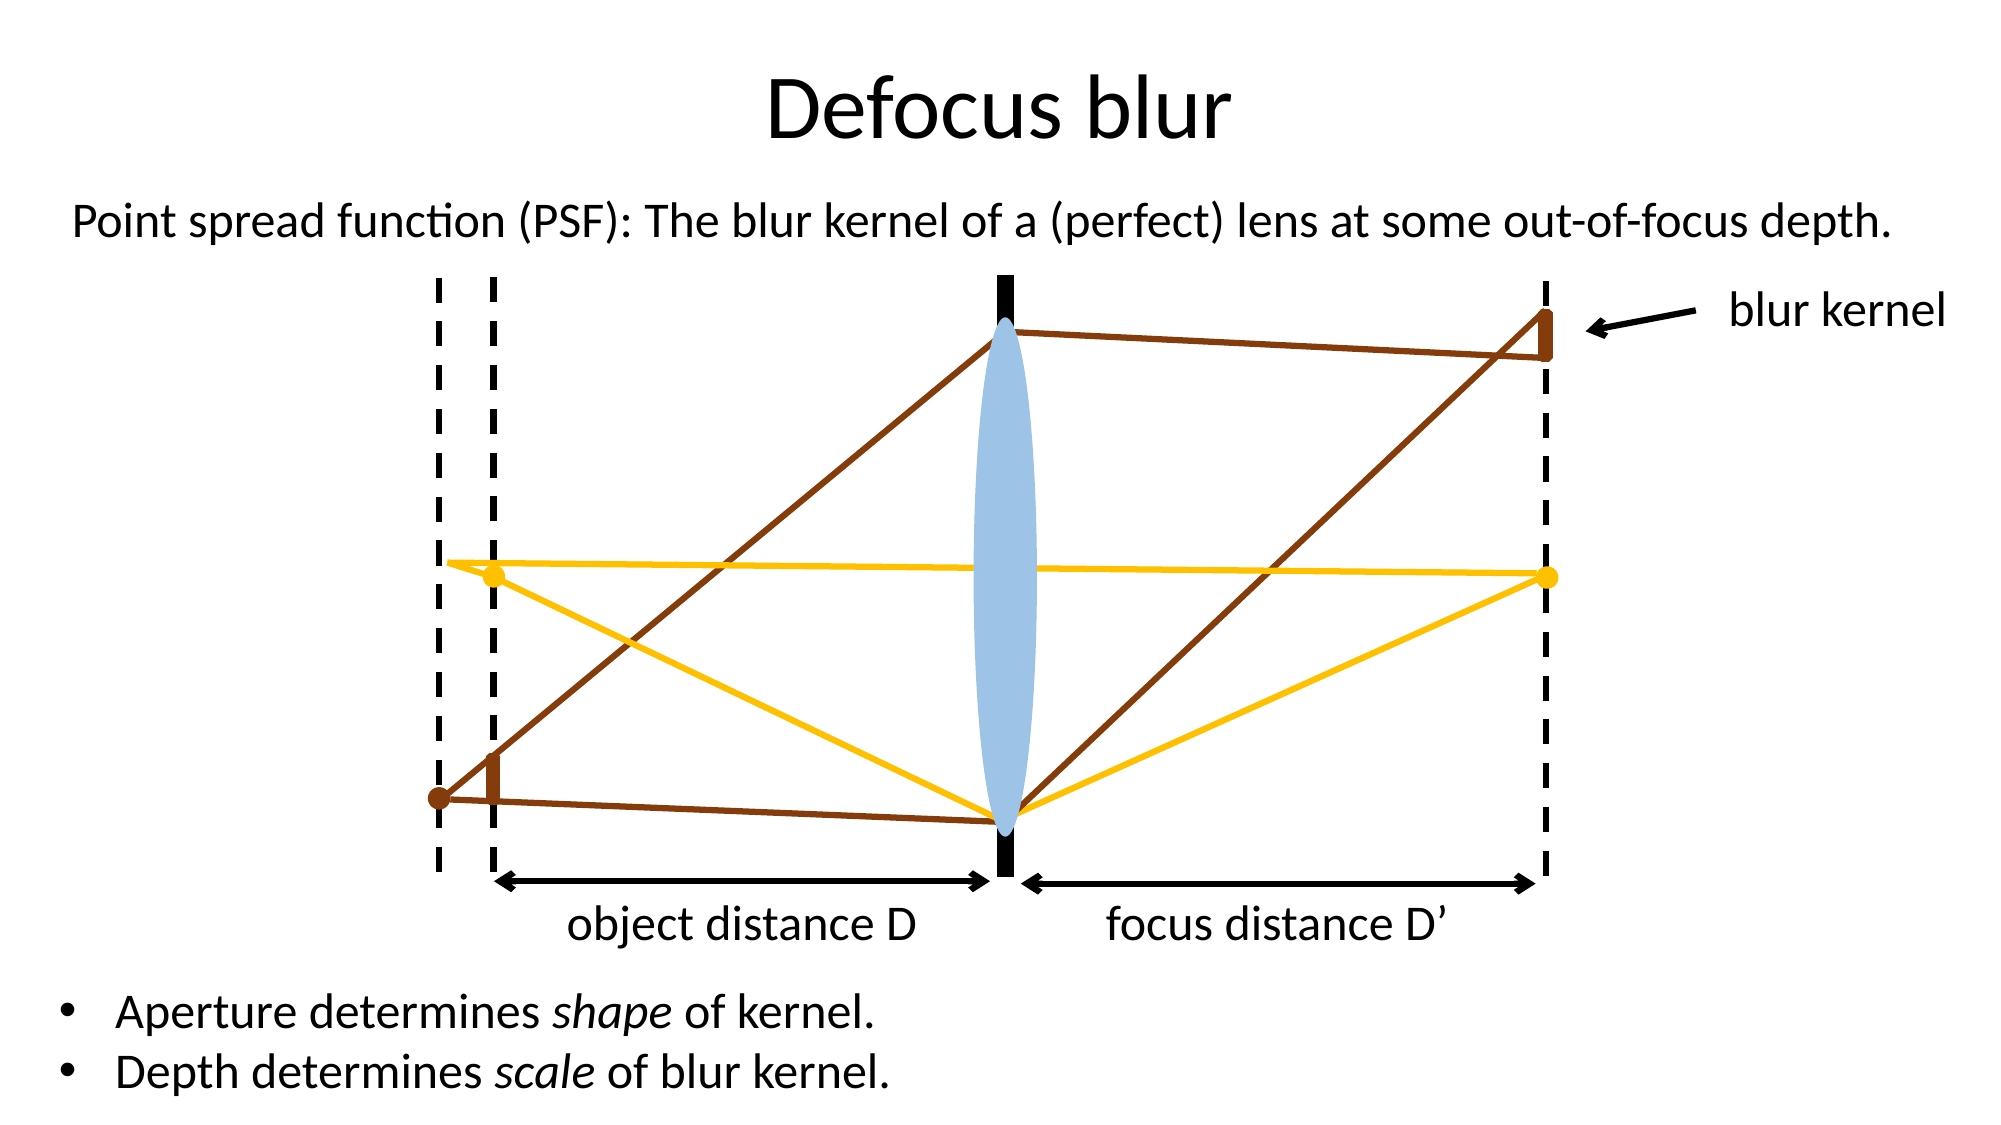

# Defocus blur
Point spread function (PSF): The blur kernel of a (perfect) lens at some out-of-focus depth.
blur kernel

object distance D
focus distance D’
Aperture determines shape of kernel.
Depth determines scale of blur kernel.